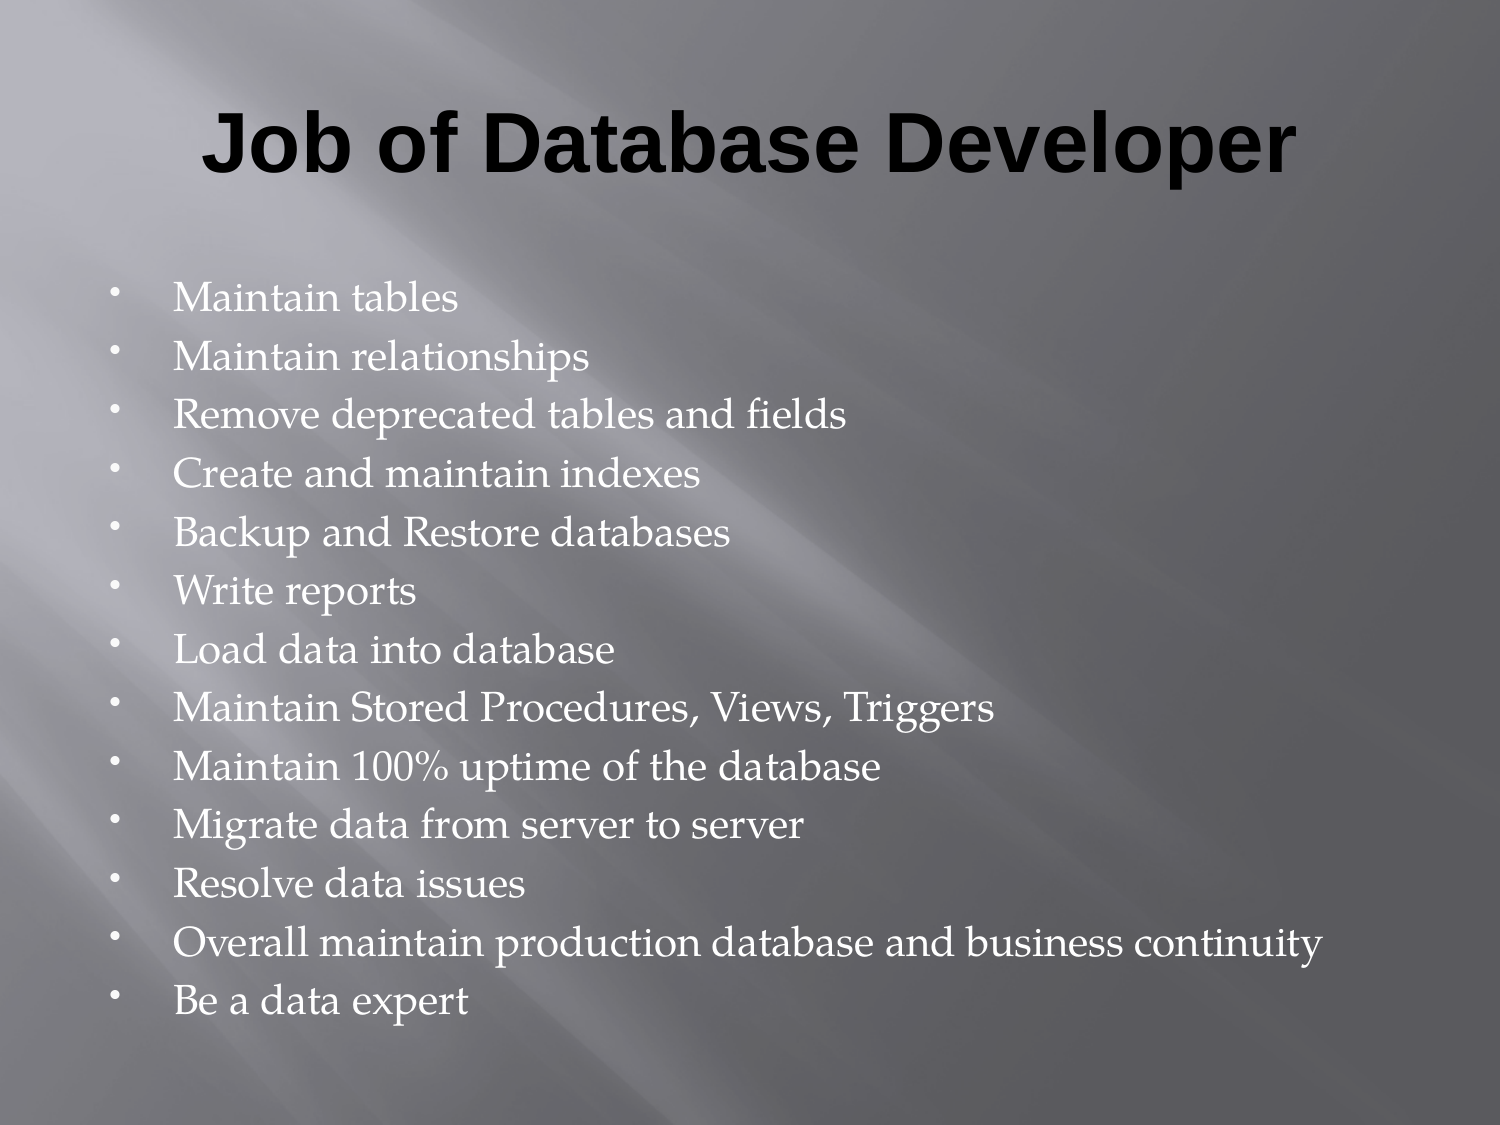

# Job of Database Developer
Maintain tables
Maintain relationships
Remove deprecated tables and fields
Create and maintain indexes
Backup and Restore databases
Write reports
Load data into database
Maintain Stored Procedures, Views, Triggers
Maintain 100% uptime of the database
Migrate data from server to server
Resolve data issues
Overall maintain production database and business continuity
Be a data expert